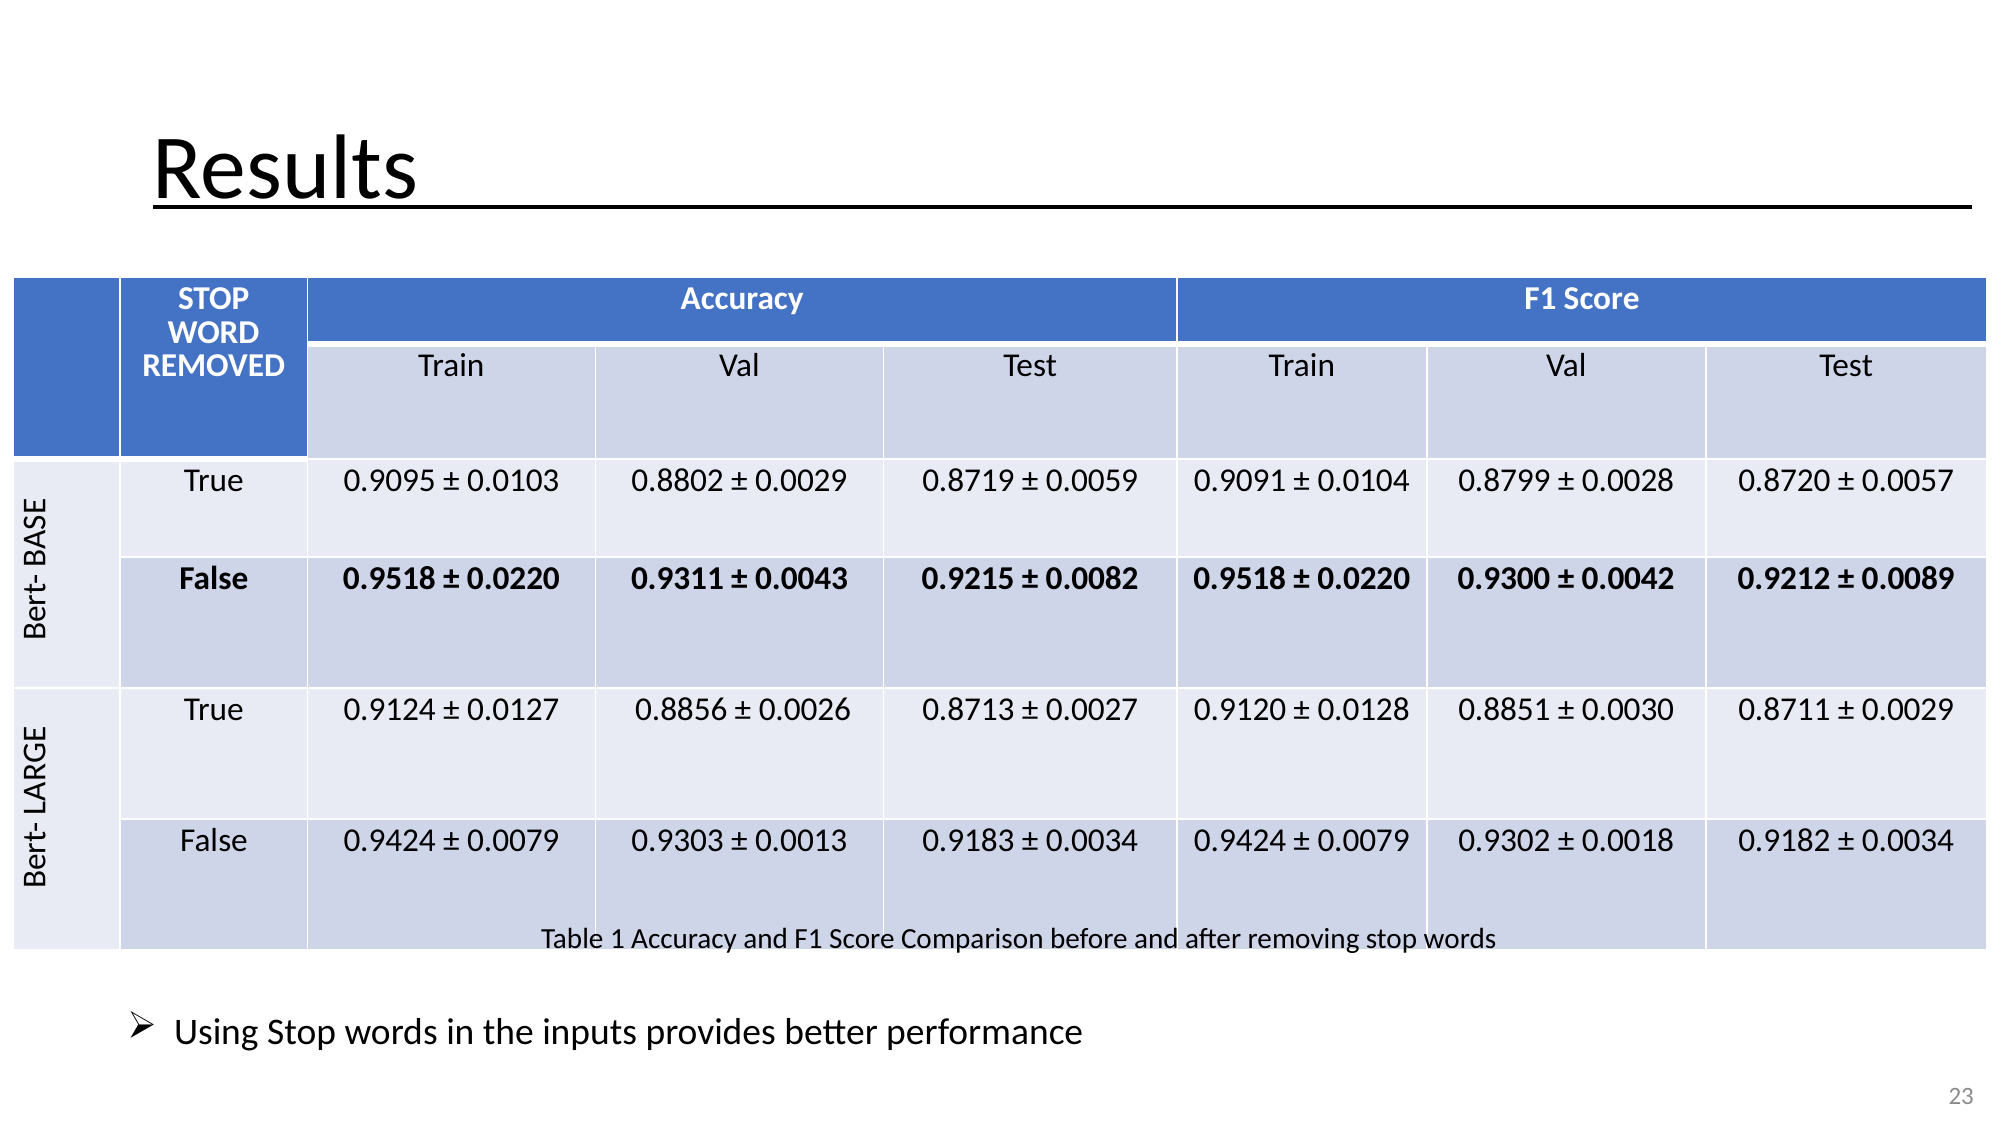

# Results
|  | STOP WORD REMOVED | Accuracy |  |  | F1 Score |  |  |
| --- | --- | --- | --- | --- | --- | --- | --- |
|  |  | Train | Val | Test | Train | Val | Test |
| Bert- BASE | True | 0.9095 ± 0.0103 | 0.8802 ± 0.0029 | 0.8719 ± 0.0059 | 0.9091 ± 0.0104 | 0.8799 ± 0.0028 | 0.8720 ± 0.0057 |
|  | False | 0.9518 ± 0.0220 | 0.9311 ± 0.0043 | 0.9215 ± 0.0082 | 0.9518 ± 0.0220 | 0.9300 ± 0.0042 | 0.9212 ± 0.0089 |
| Bert- LARGE | True | 0.9124 ± 0.0127 | 0.8856 ± 0.0026 | 0.8713 ± 0.0027 | 0.9120 ± 0.0128 | 0.8851 ± 0.0030 | 0.8711 ± 0.0029 |
|  | False | 0.9424 ± 0.0079 | 0.9303 ± 0.0013 | 0.9183 ± 0.0034 | 0.9424 ± 0.0079 | 0.9302 ± 0.0018 | 0.9182 ± 0.0034 |
Table 1 Accuracy and F1 Score Comparison before and after removing stop words
Using Stop words in the inputs provides better performance
23